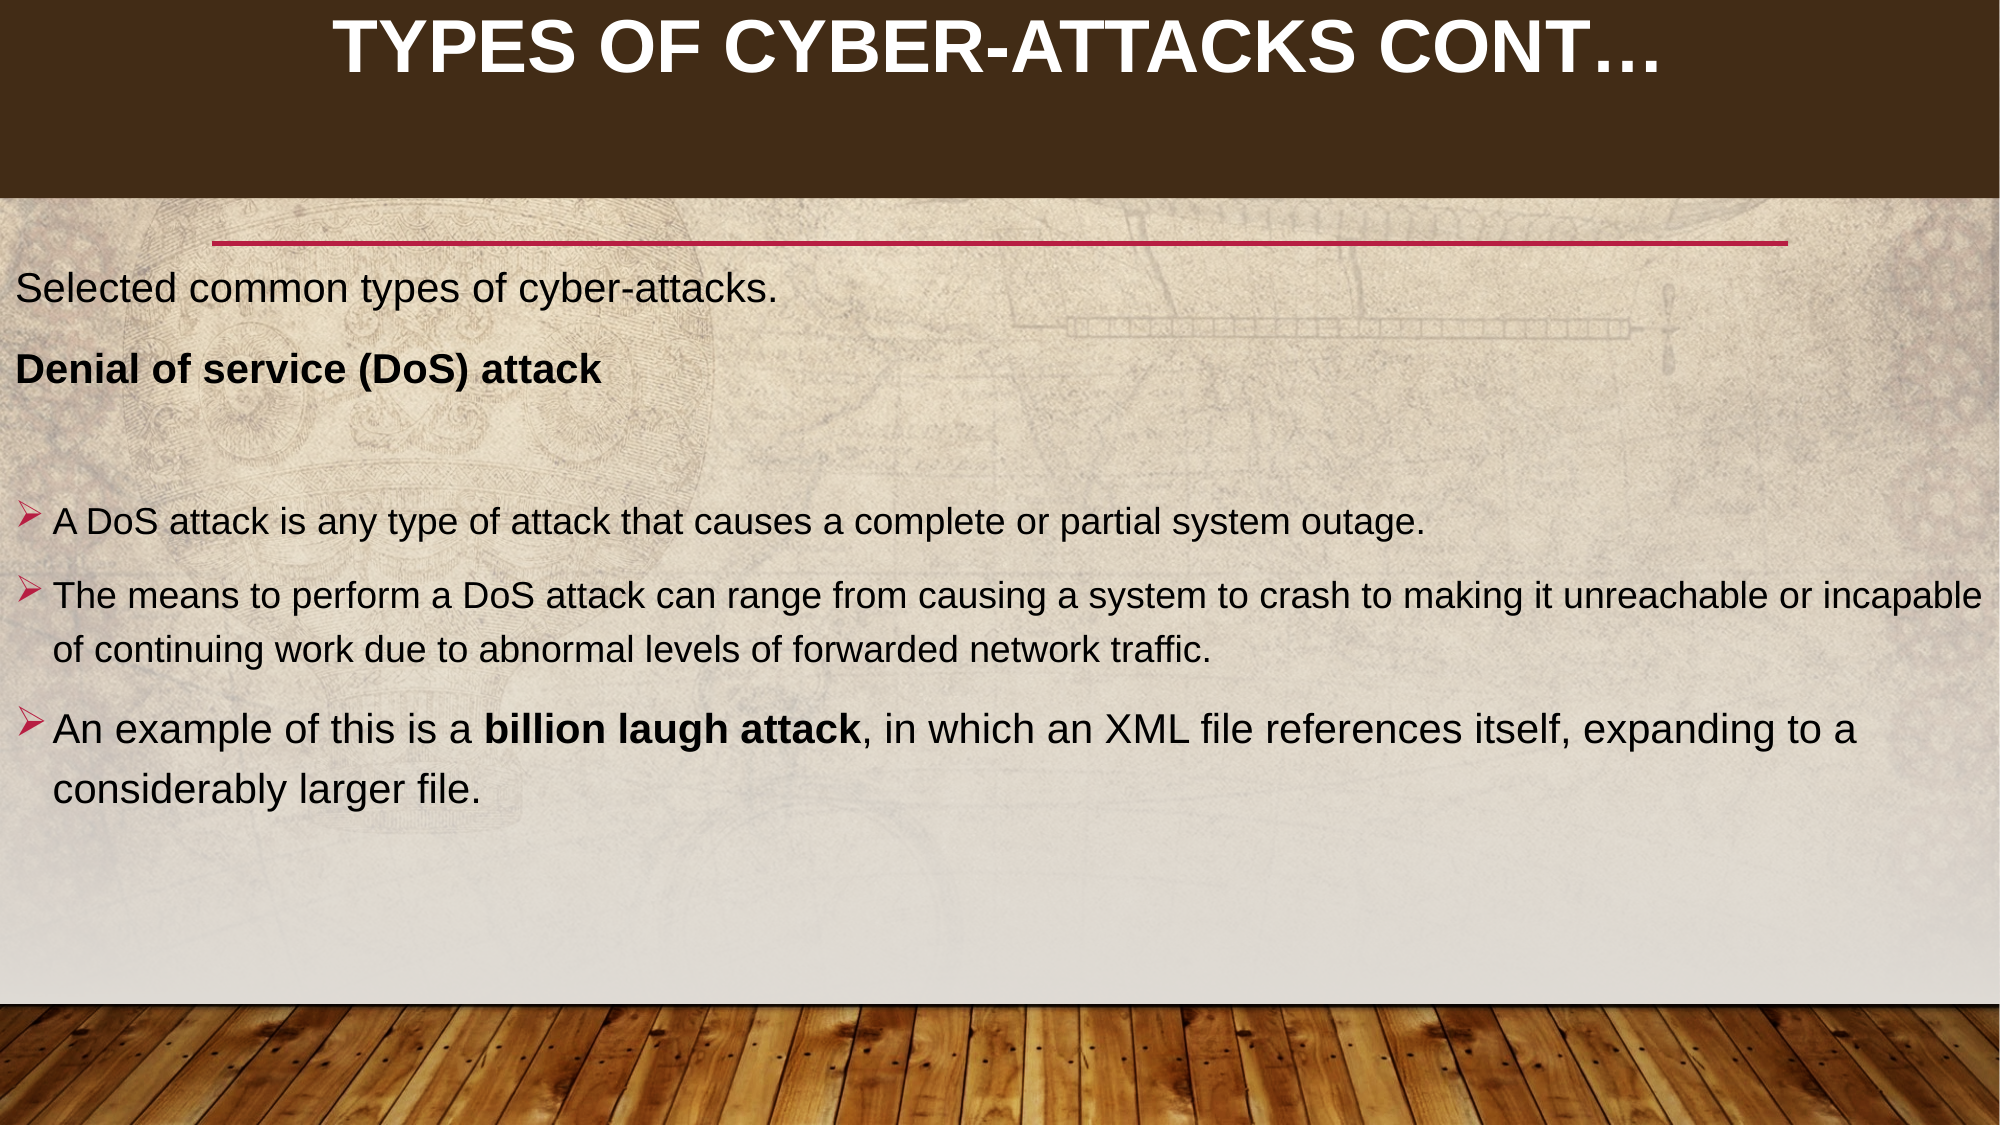

78
# Types of cyber-attacks cont…
Selected common types of cyber-attacks.
Denial of service (DoS) attack

A DoS attack is any type of attack that causes a complete or partial system outage.
The means to perform a DoS attack can range from causing a system to crash to making it unreachable or incapable of continuing work due to abnormal levels of forwarded network traffic.
An example of this is a billion laugh attack, in which an XML file references itself, expanding to a considerably larger file.